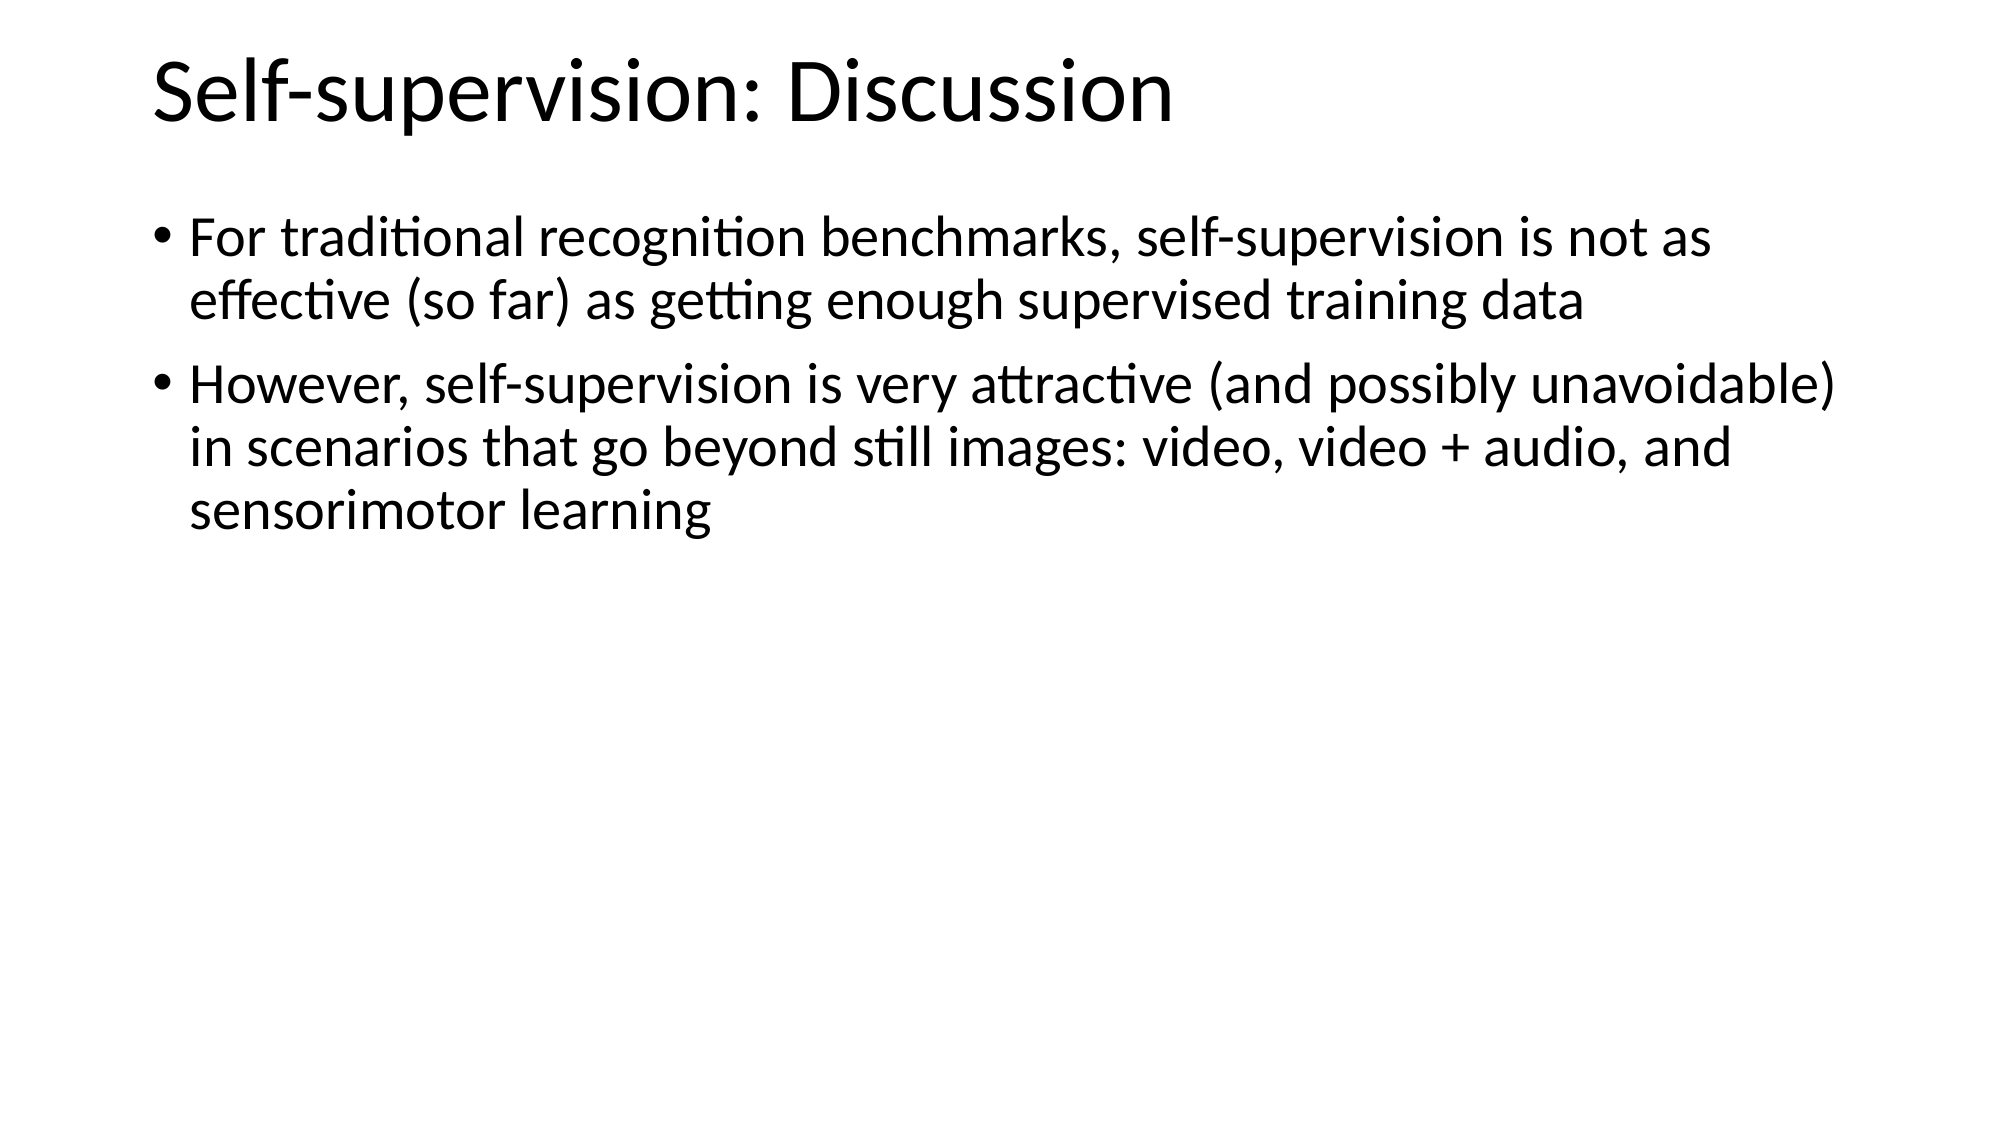

# Self-supervision: Discussion
For traditional recognition benchmarks, self-supervision is not as effective (so far) as getting enough supervised training data
However, self-supervision is very attractive (and possibly unavoidable) in scenarios that go beyond still images: video, video + audio, and sensorimotor learning